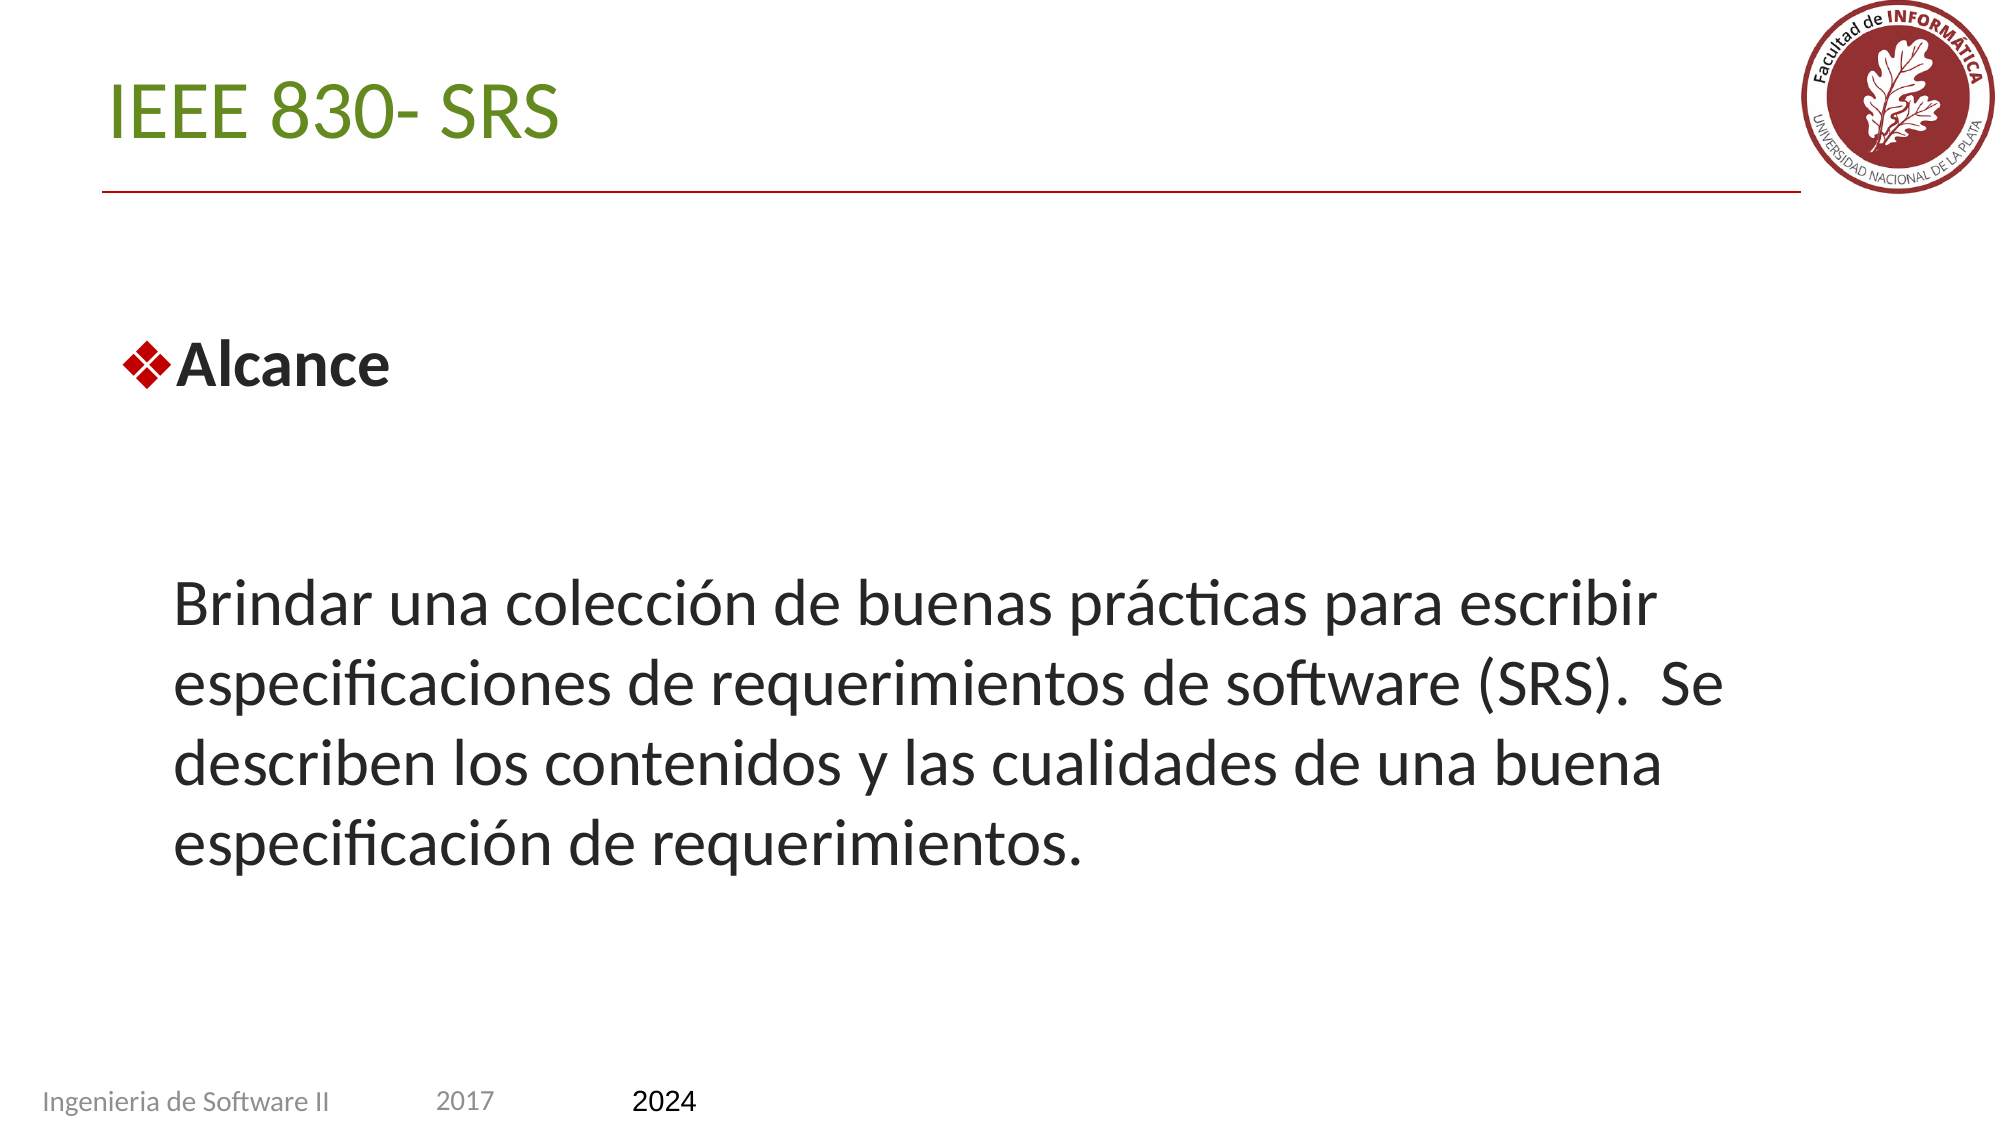

IEEE 830- SRS
Alcance

Brindar una colección de buenas prácticas para escribir especificaciones de requerimientos de software (SRS).  Se describen los contenidos y las cualidades de una buena especificación de requerimientos.

2017